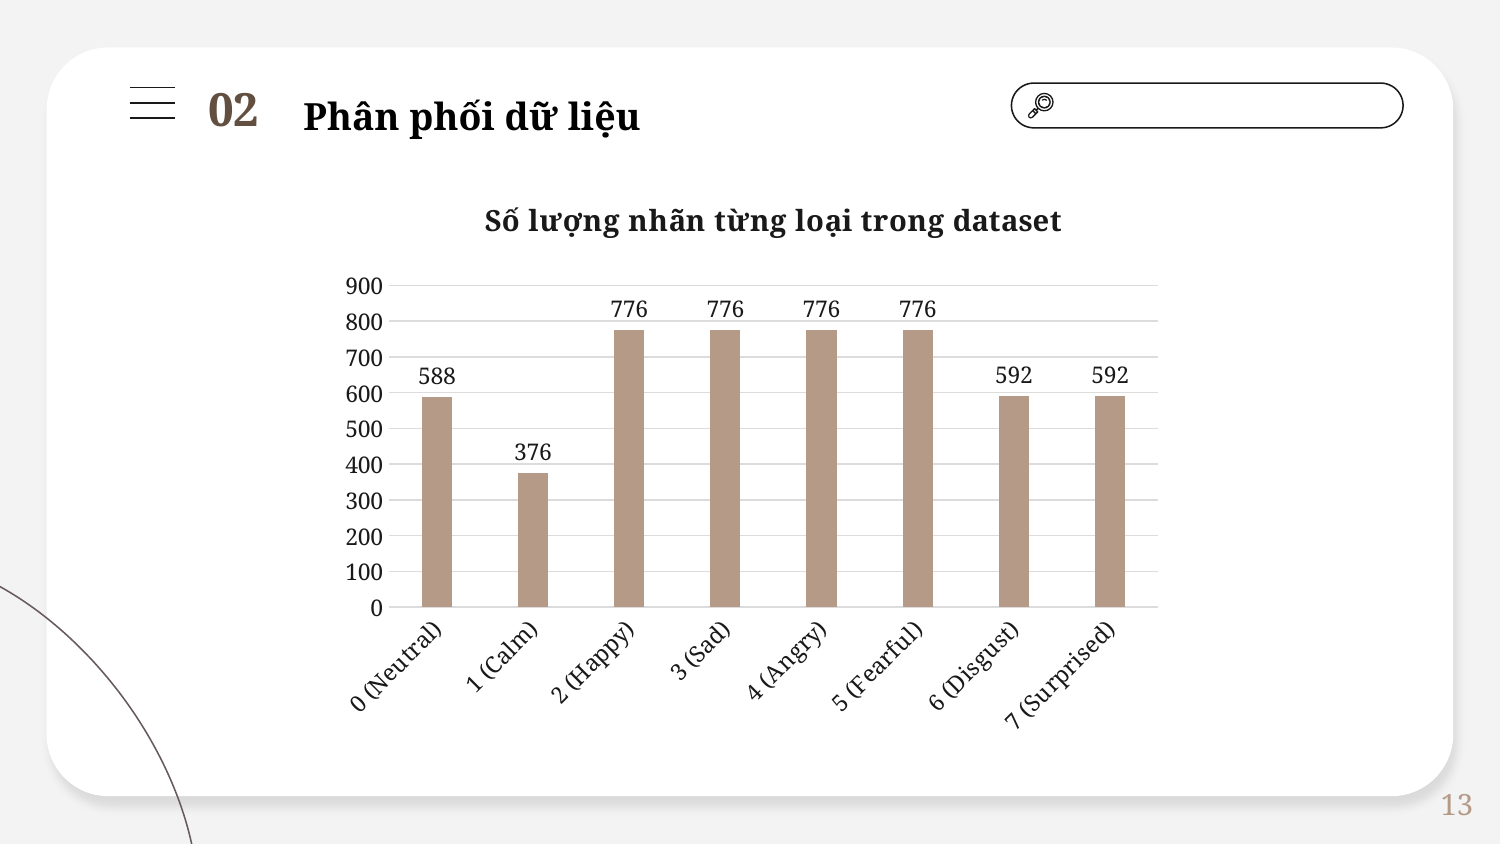

Phân phối dữ liệu
02

### Chart: Số lượng nhãn từng loại trong dataset

| Category | Quantity |
|---|---|
| 0 (Neutral) | 588.0 |
| 1 (Calm) | 376.0 |
| 2 (Happy) | 776.0 |
| 3 (Sad) | 776.0 |
| 4 (Angry) | 776.0 |
| 5 (Fearful) | 776.0 |
| 6 (Disgust) | 592.0 |
| 7 (Surprised) | 592.0 |
13